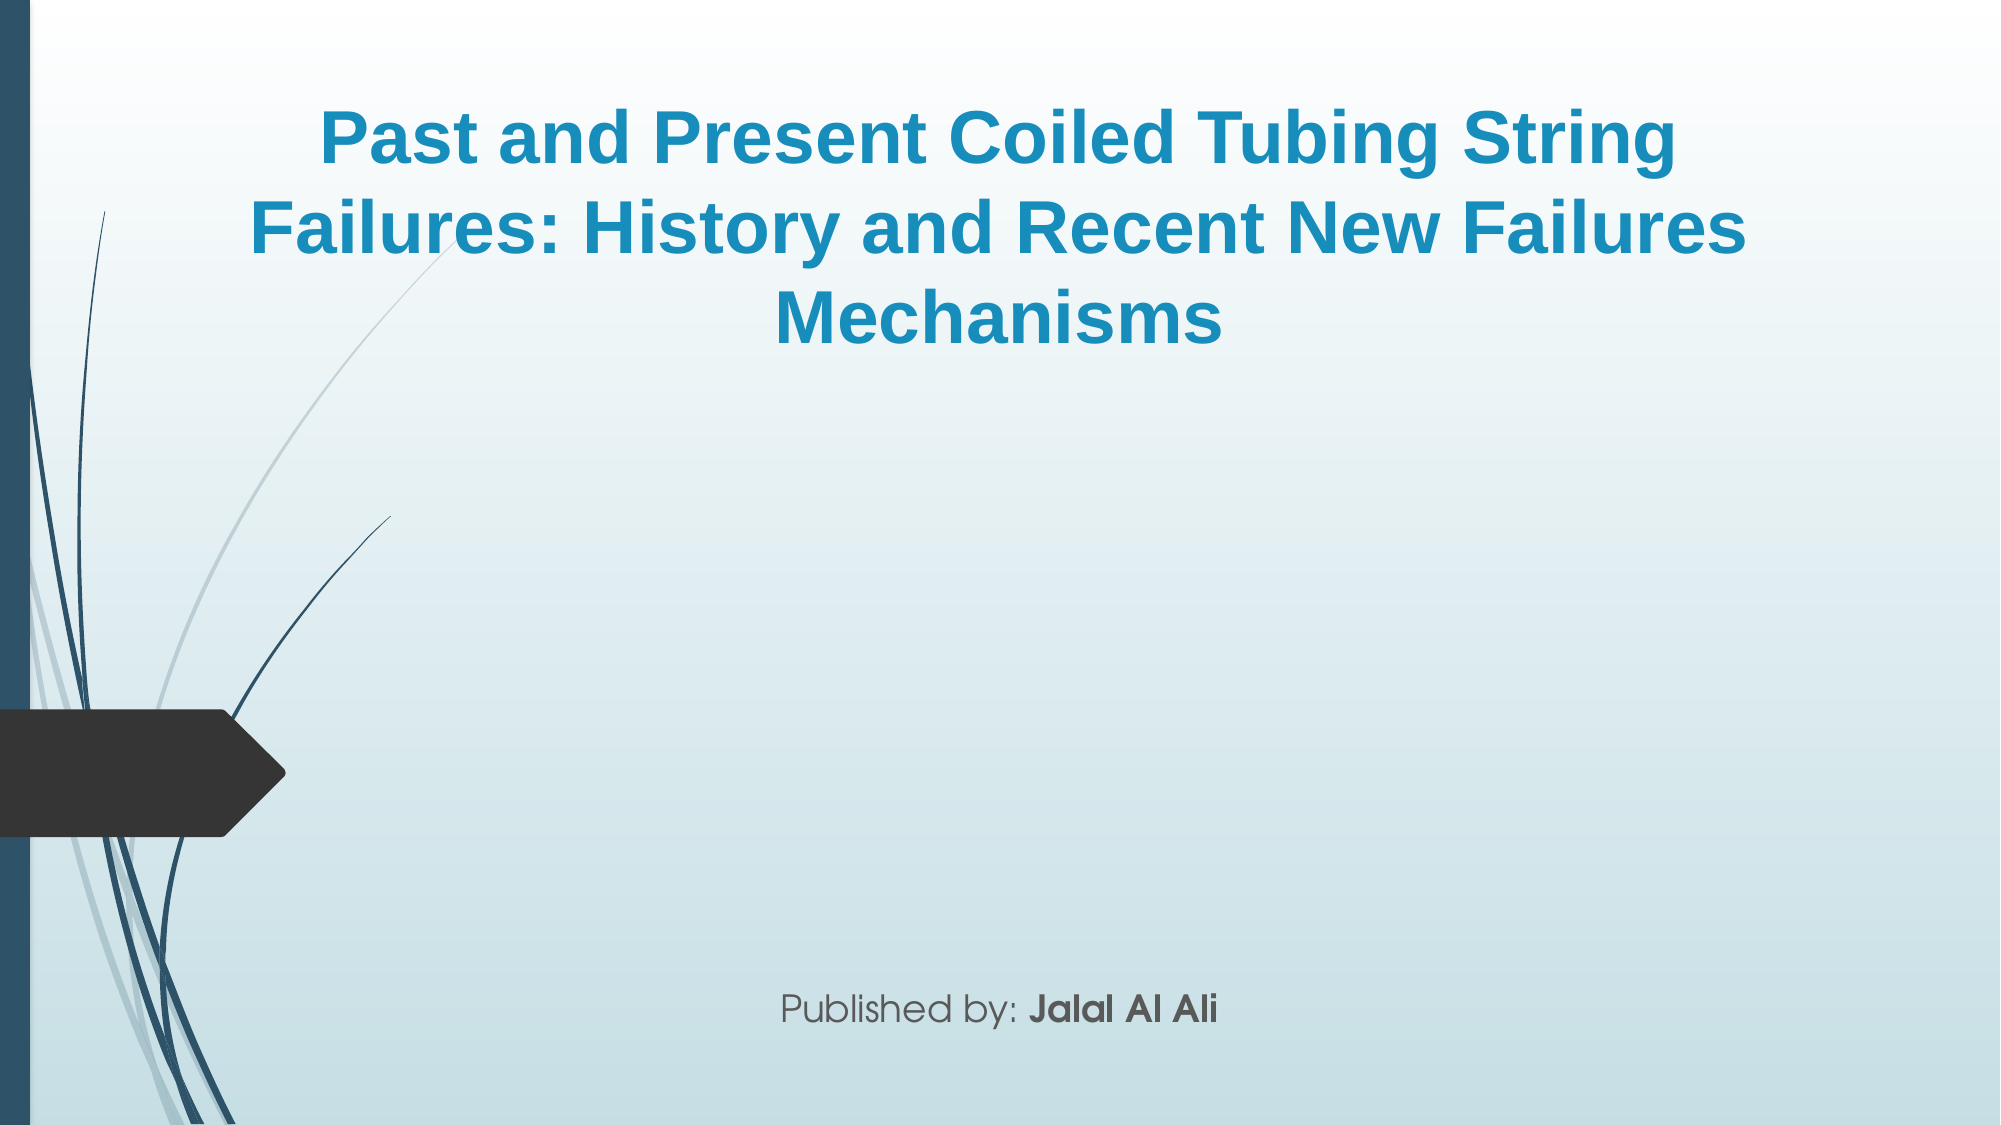

# Past and Present Coiled Tubing String Failures: History and Recent New Failures Mechanisms
Published by: Jalal Al Ali